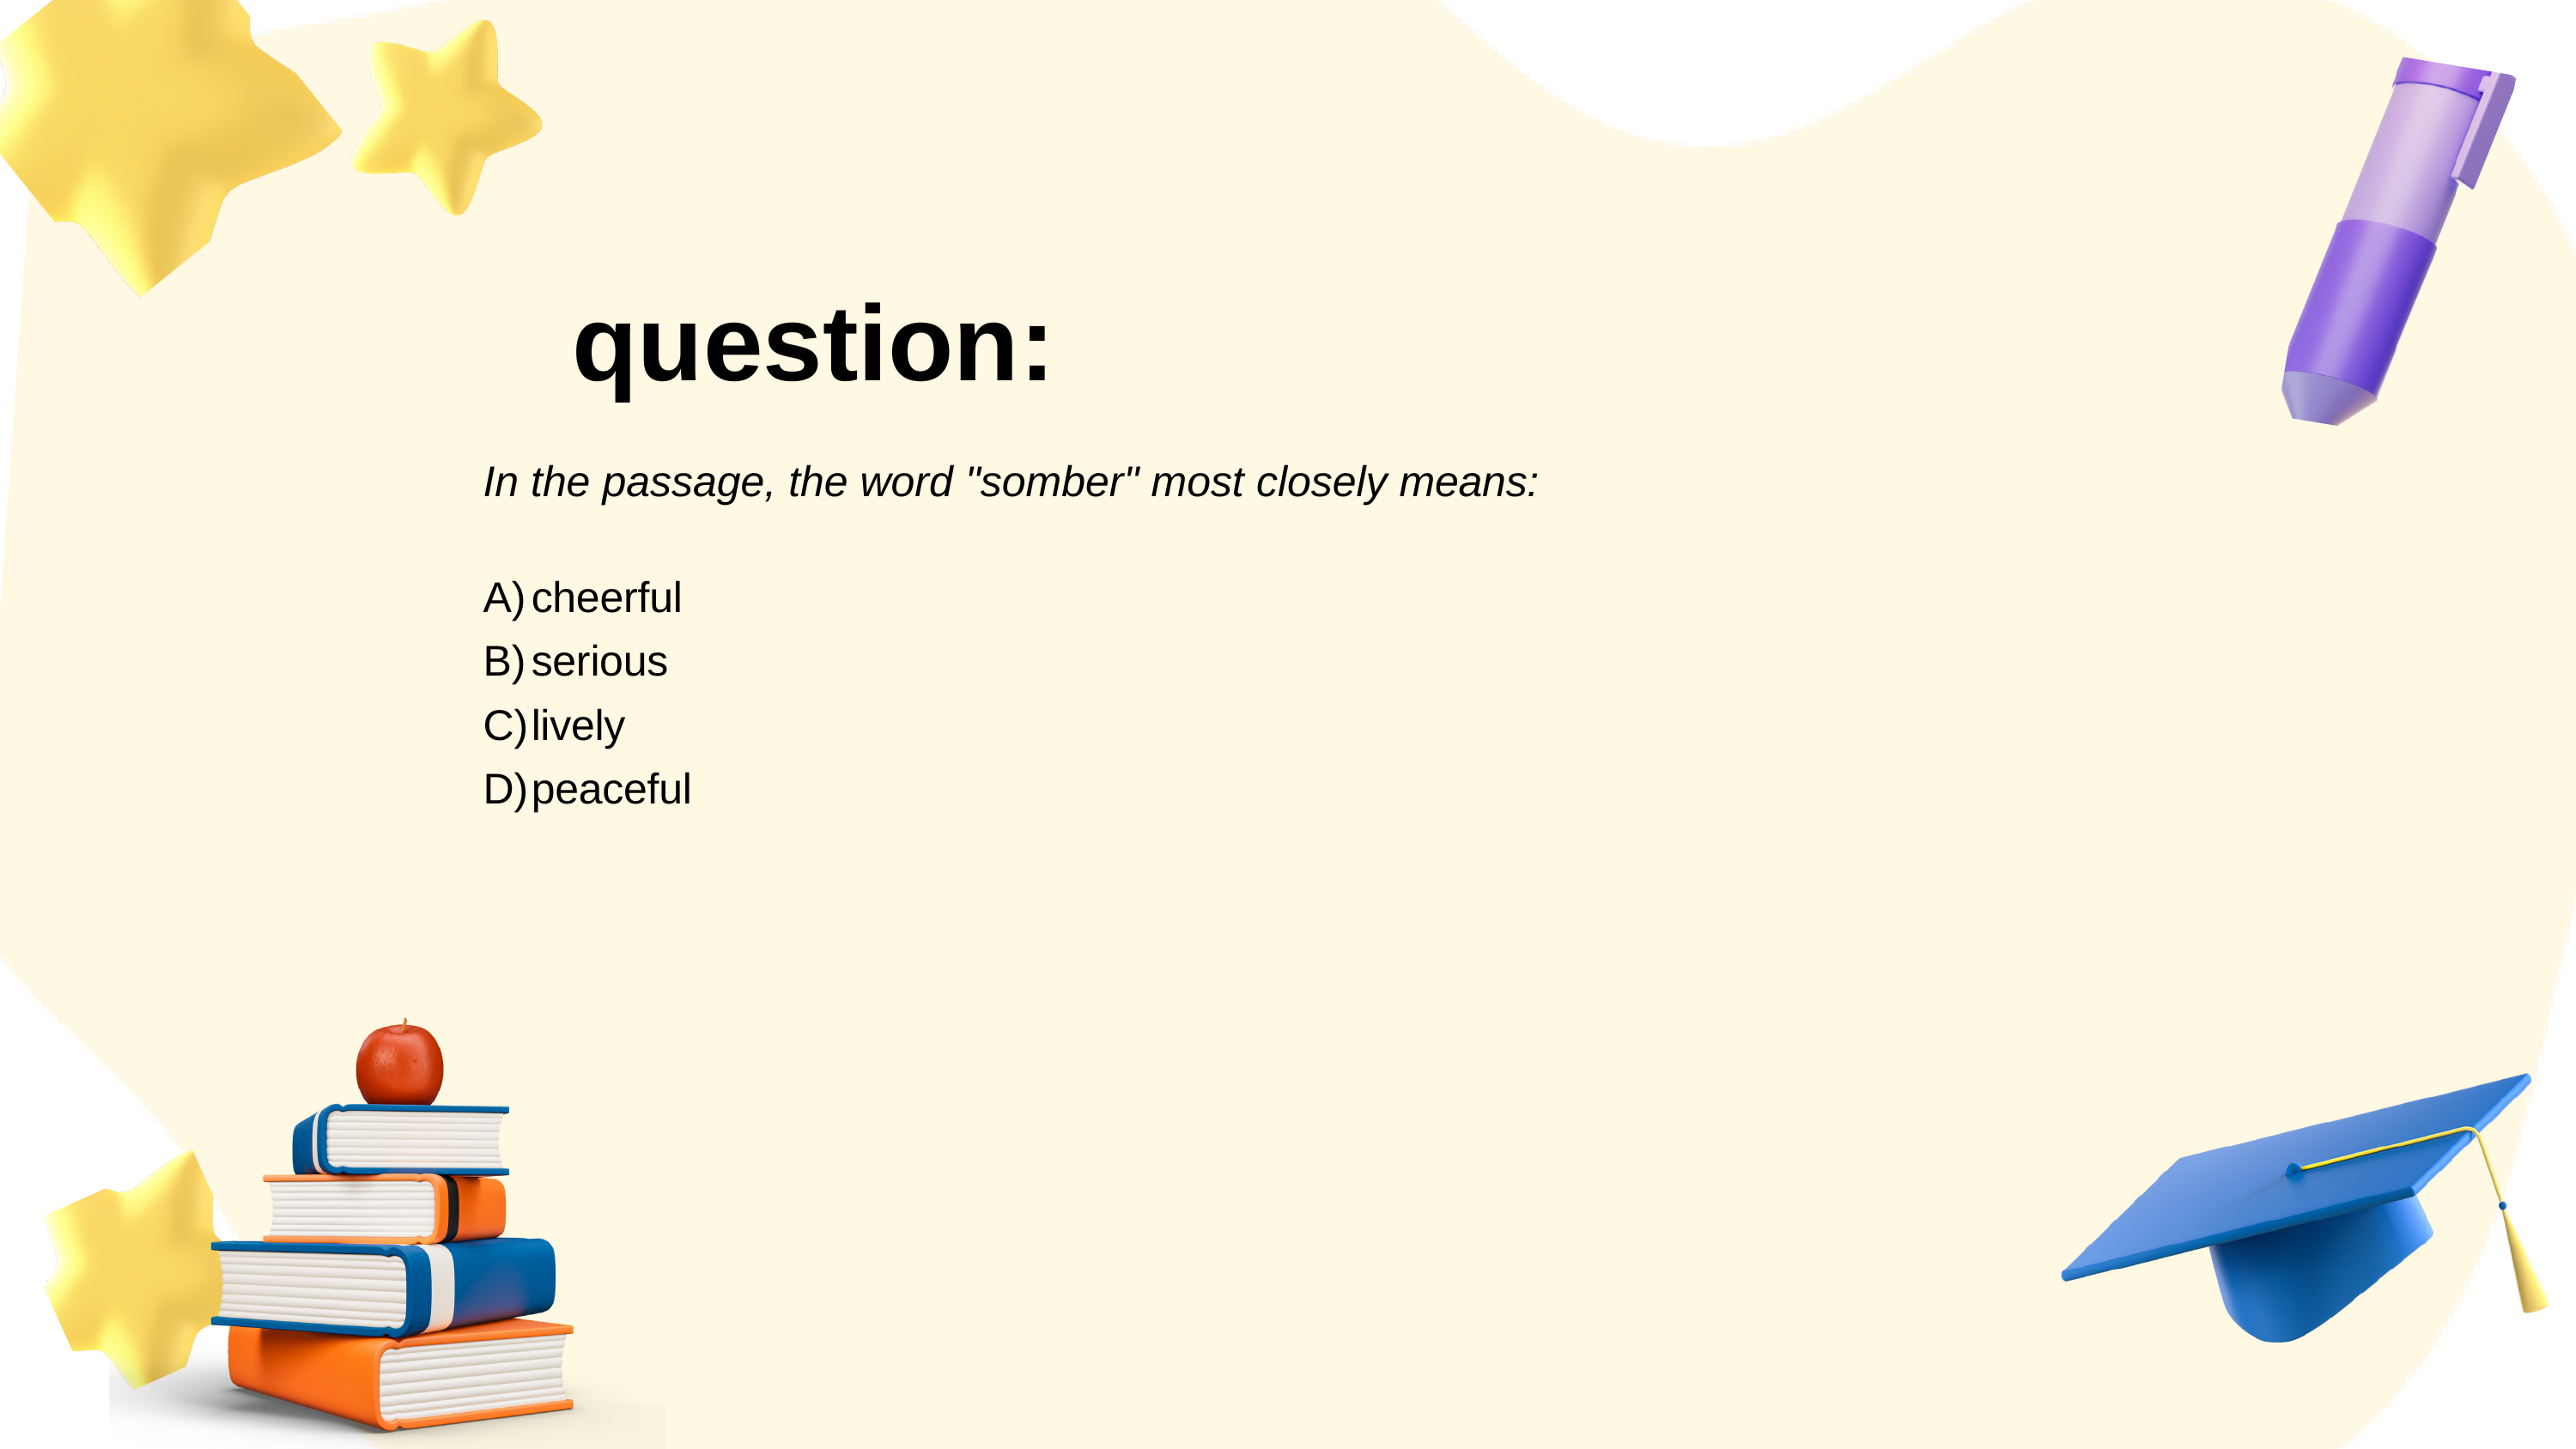

question:

In the passage, the word "somber" most closely means:

cheerful
serious
lively
peaceful